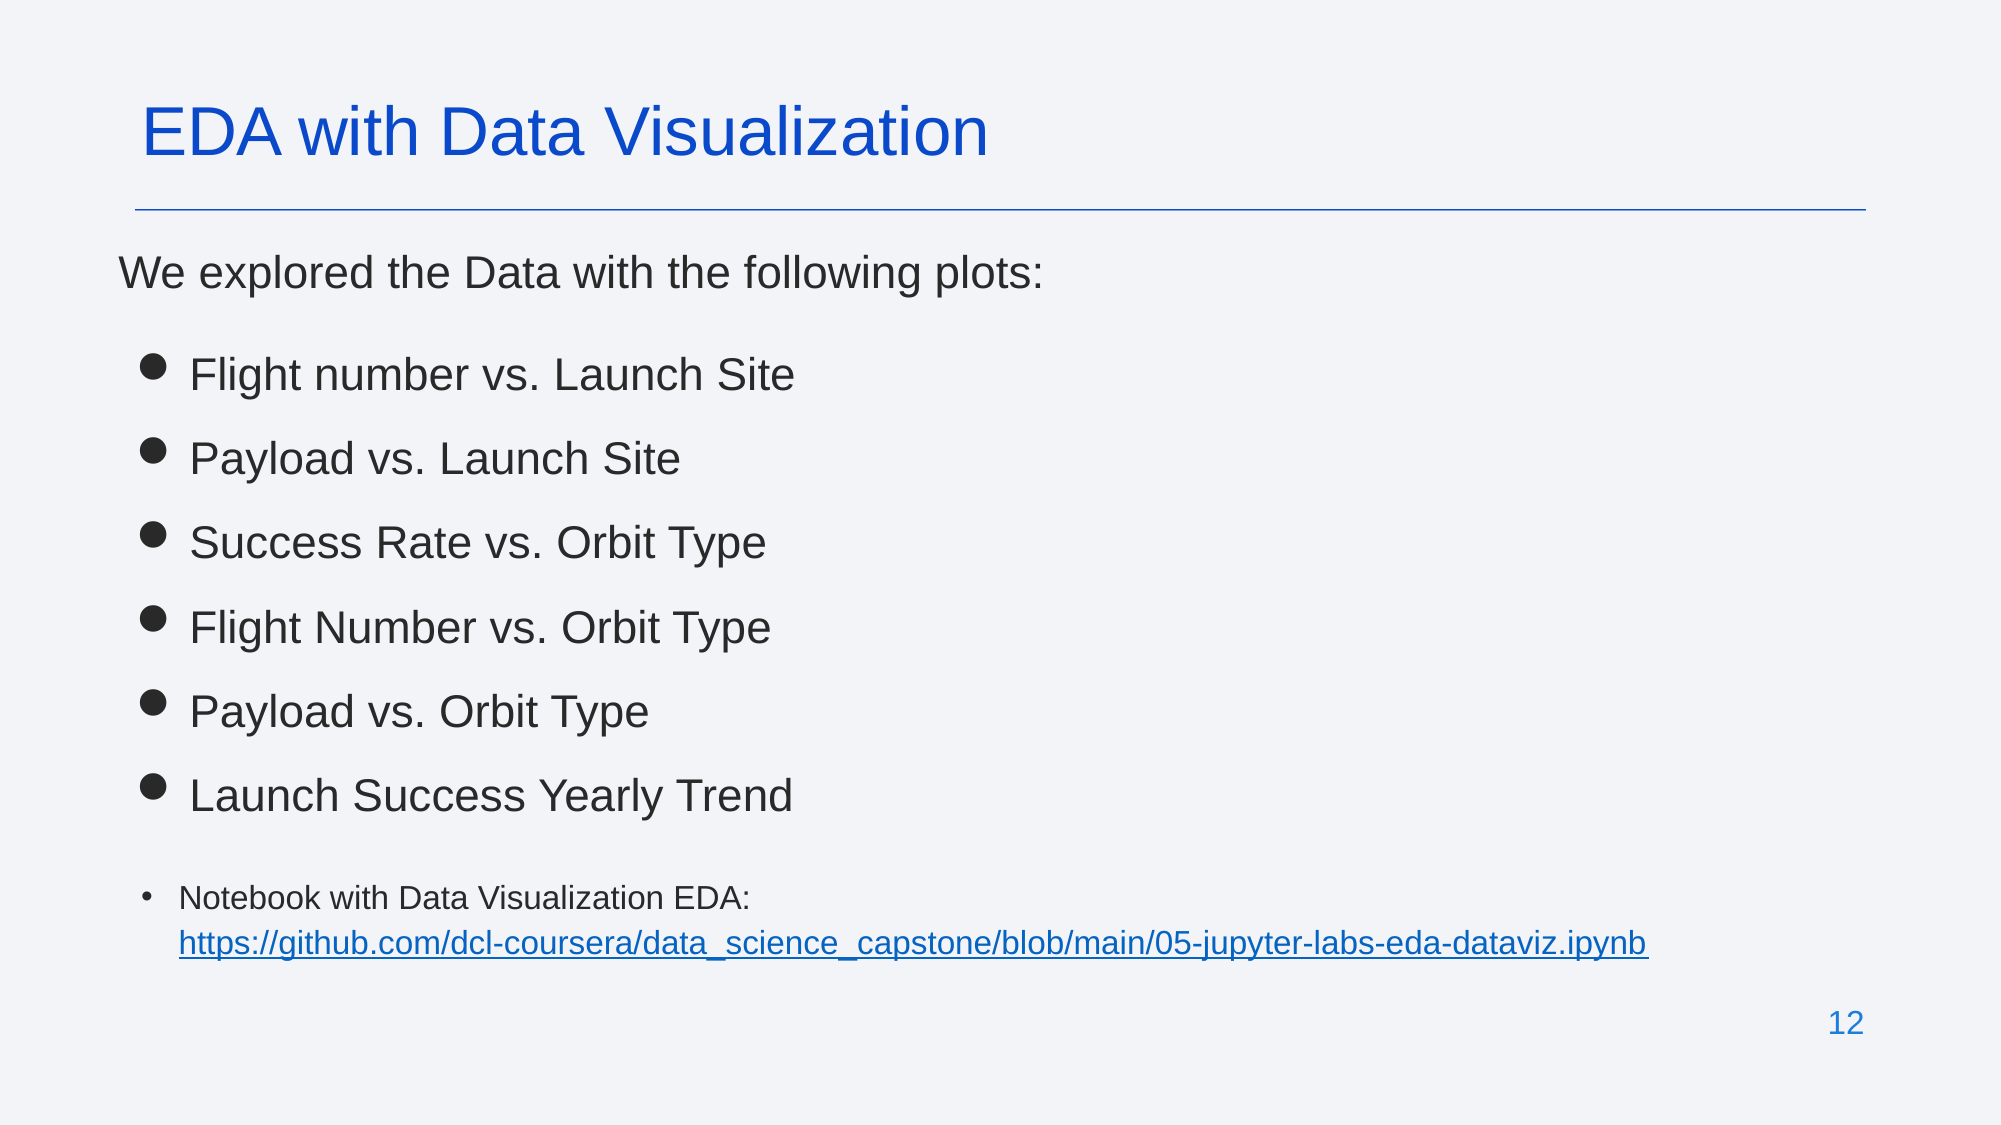

EDA with Data Visualization
# We explored the Data with the following plots:
Flight number vs. Launch Site
Payload vs. Launch Site
Success Rate vs. Orbit Type
Flight Number vs. Orbit Type
Payload vs. Orbit Type
Launch Success Yearly Trend

Notebook with Data Visualization EDA:https://github.com/dcl-coursera/data_science_capstone/blob/main/05-jupyter-labs-eda-dataviz.ipynb
12